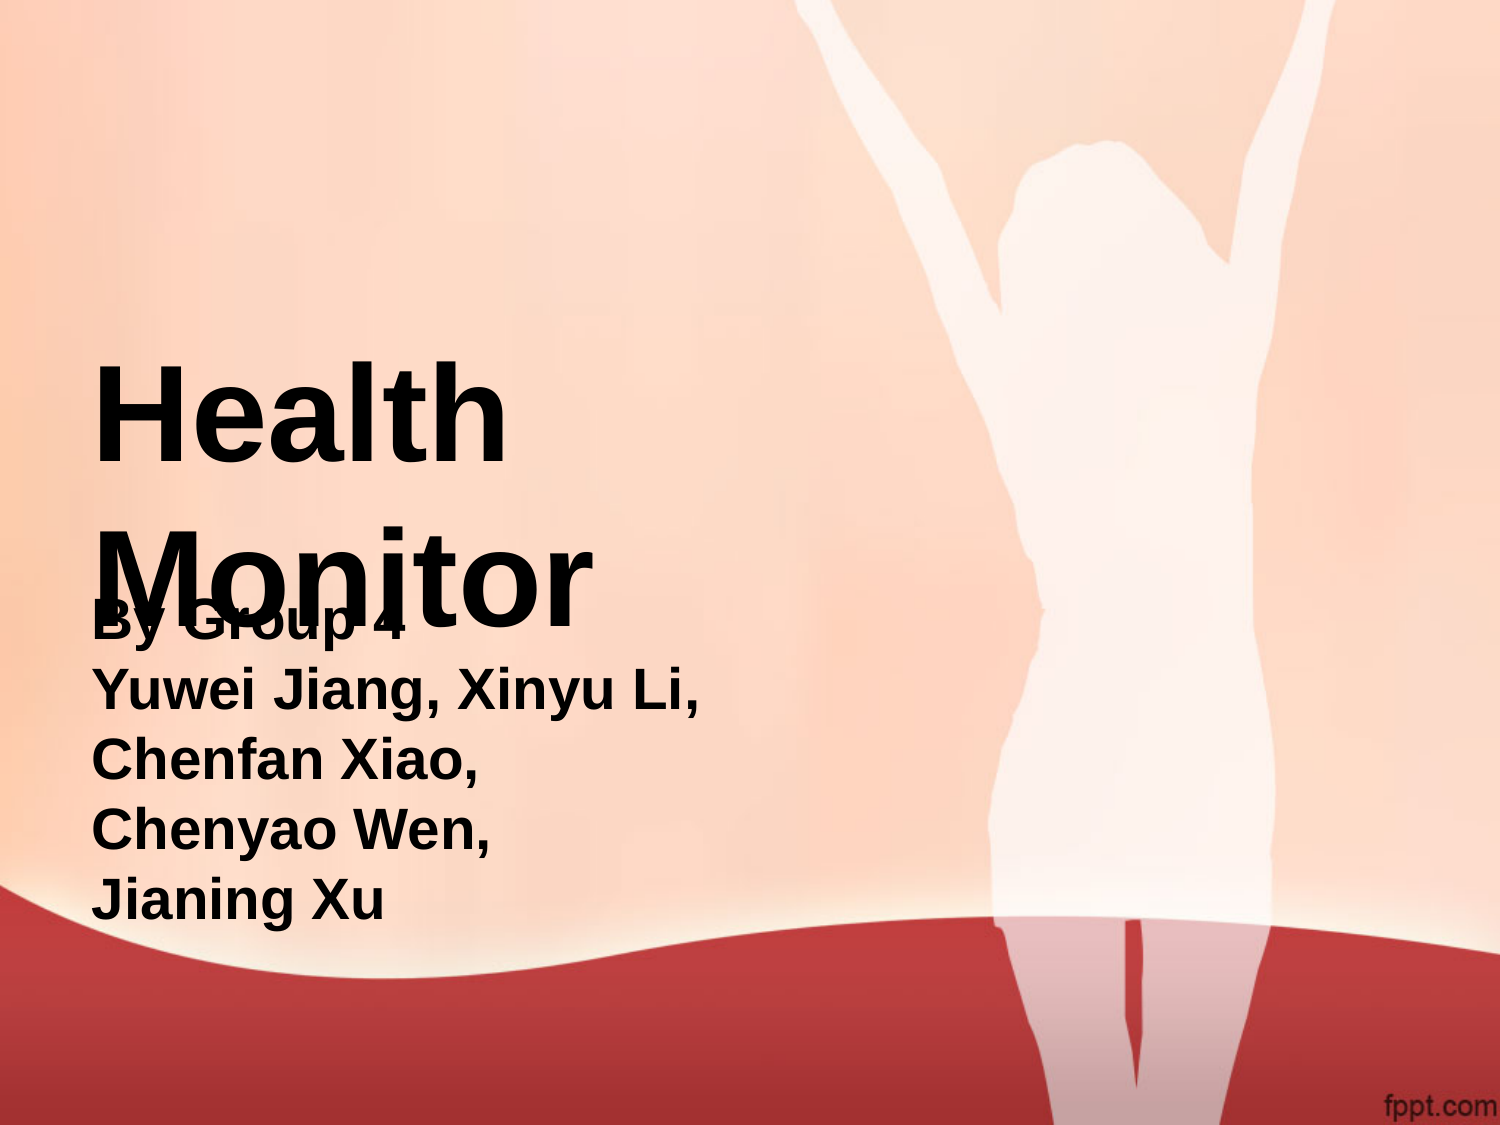

# Health Monitor

By Group 4
Yuwei Jiang, Xinyu Li, Chenfan Xiao, Chenyao Wen, Jianing Xu